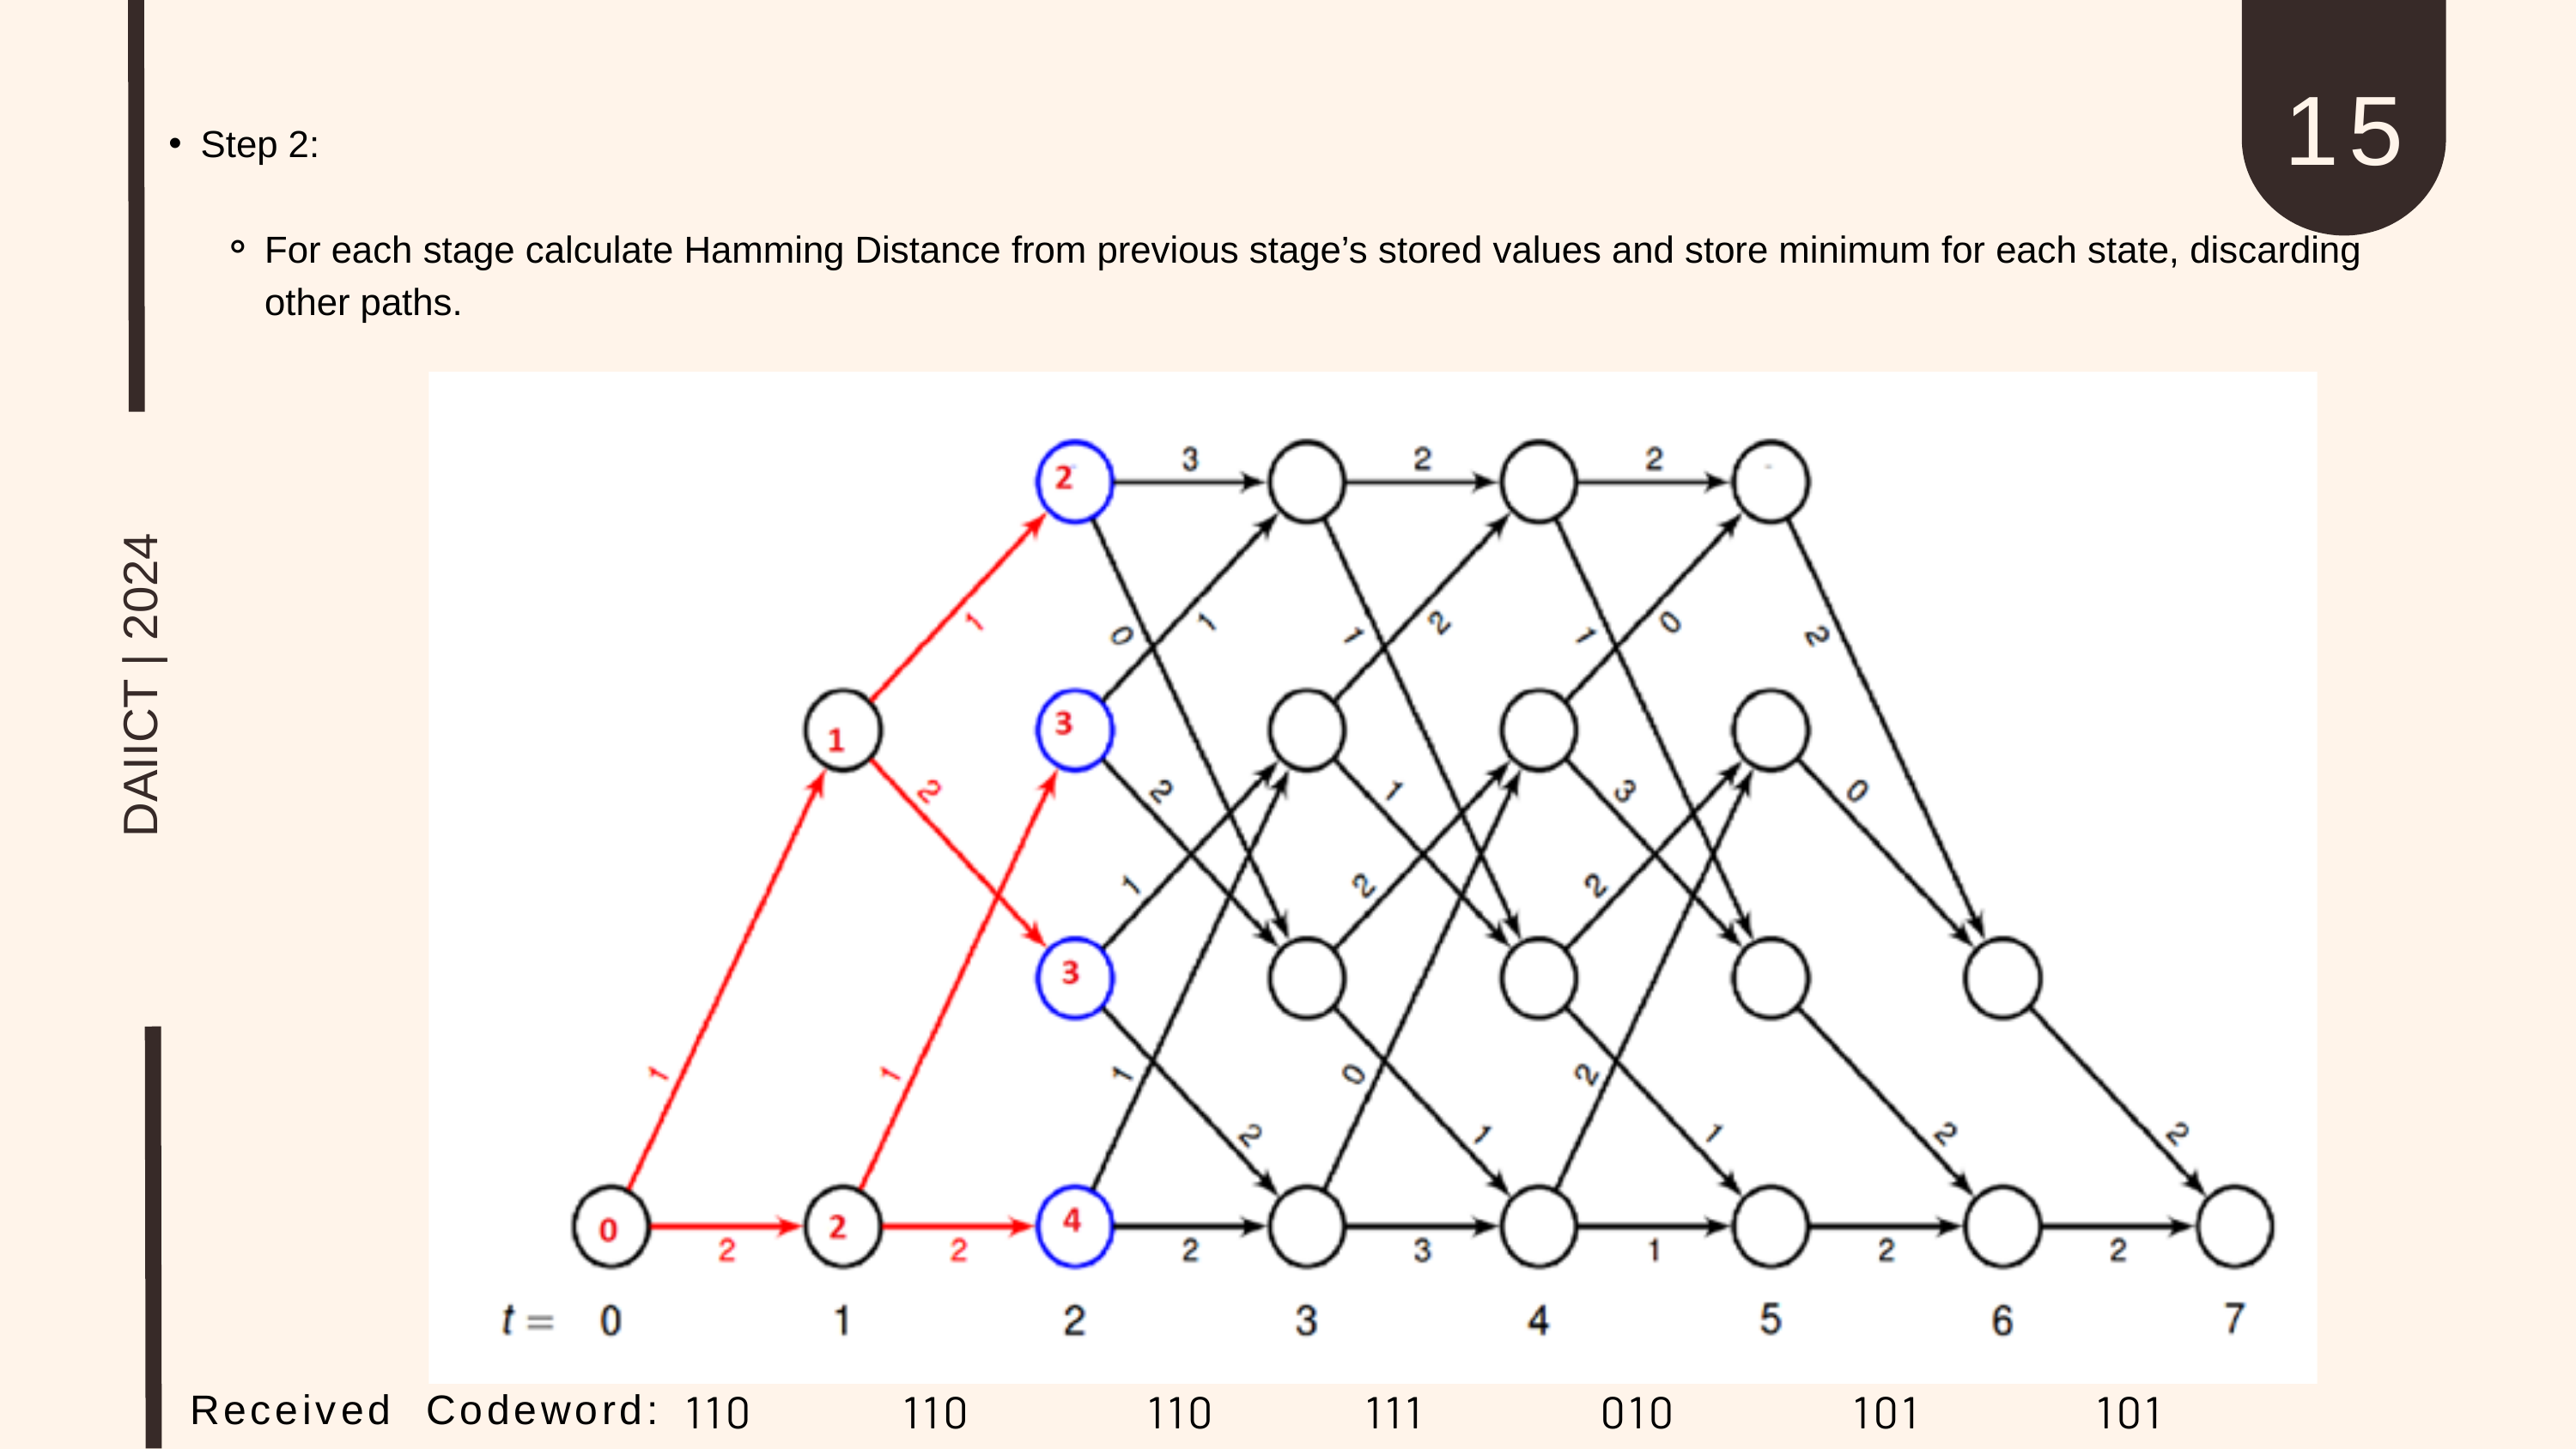

15

Step 2:

For each stage calculate Hamming Distance from previous stage’s stored values and store minimum for each state, discarding other paths.

DAIICT | 2024

Received  Codeword:
110           110             110           111             010             101             101